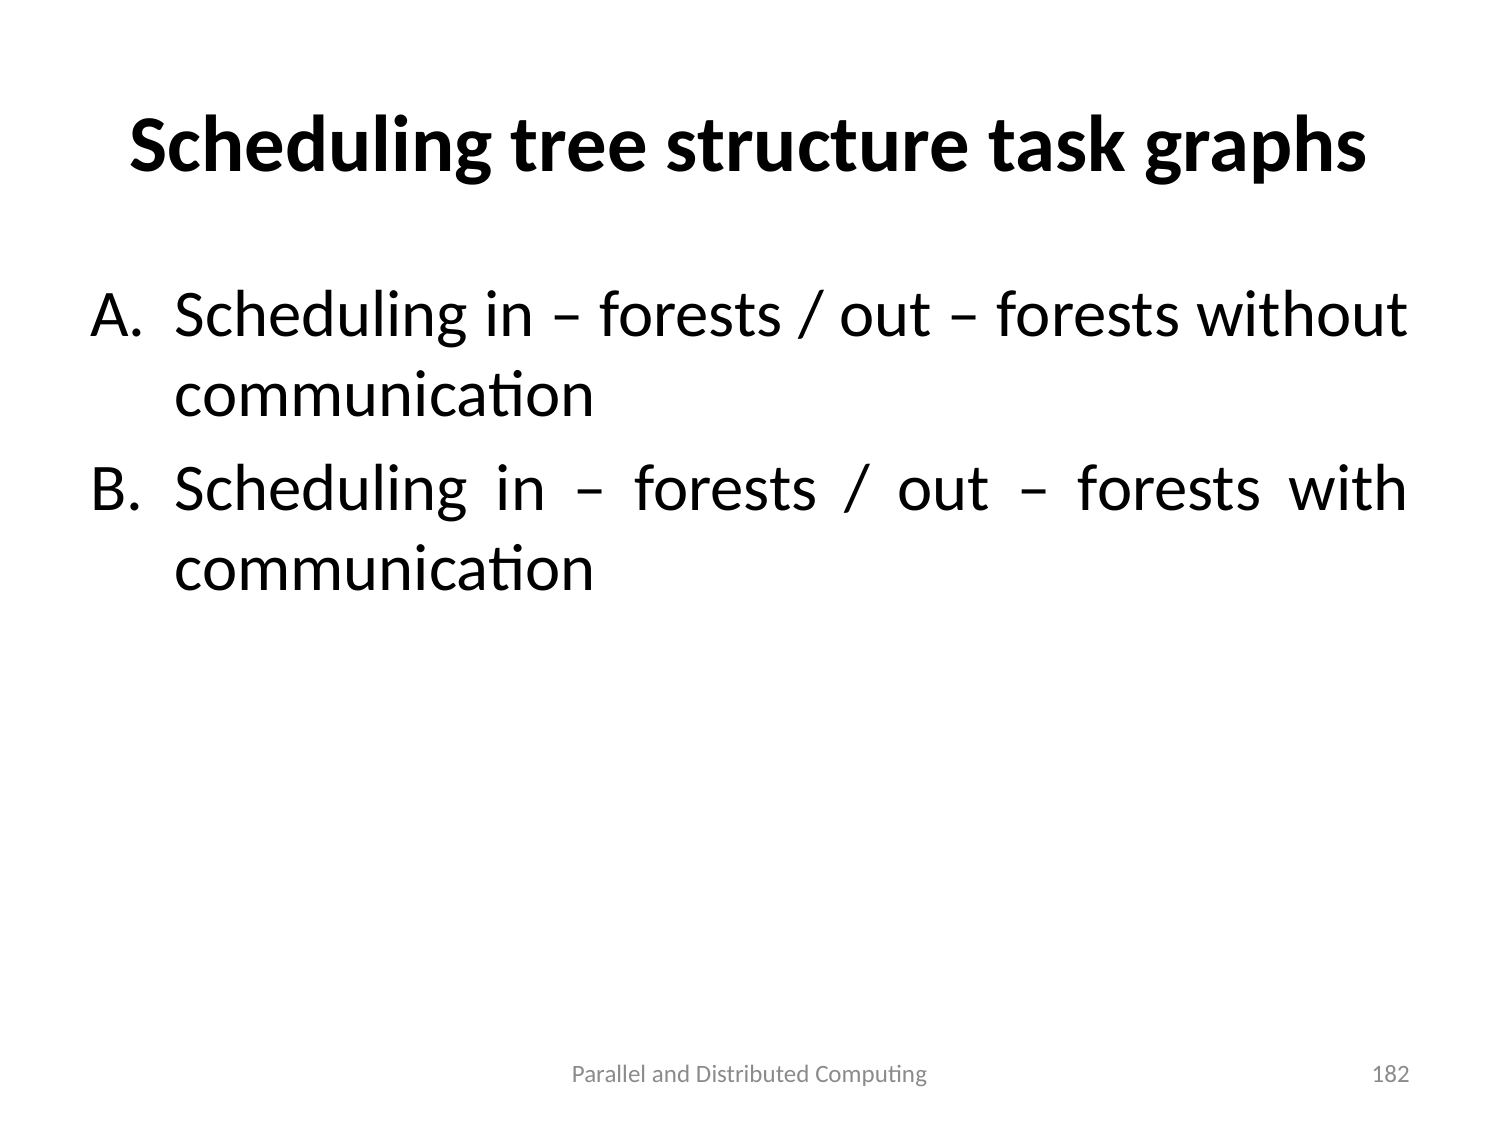

# Scheduling tree structure task graphs
Scheduling in – forests / out – forests without communication
Scheduling in – forests / out – forests with communication

Parallel and Distributed Computing
182